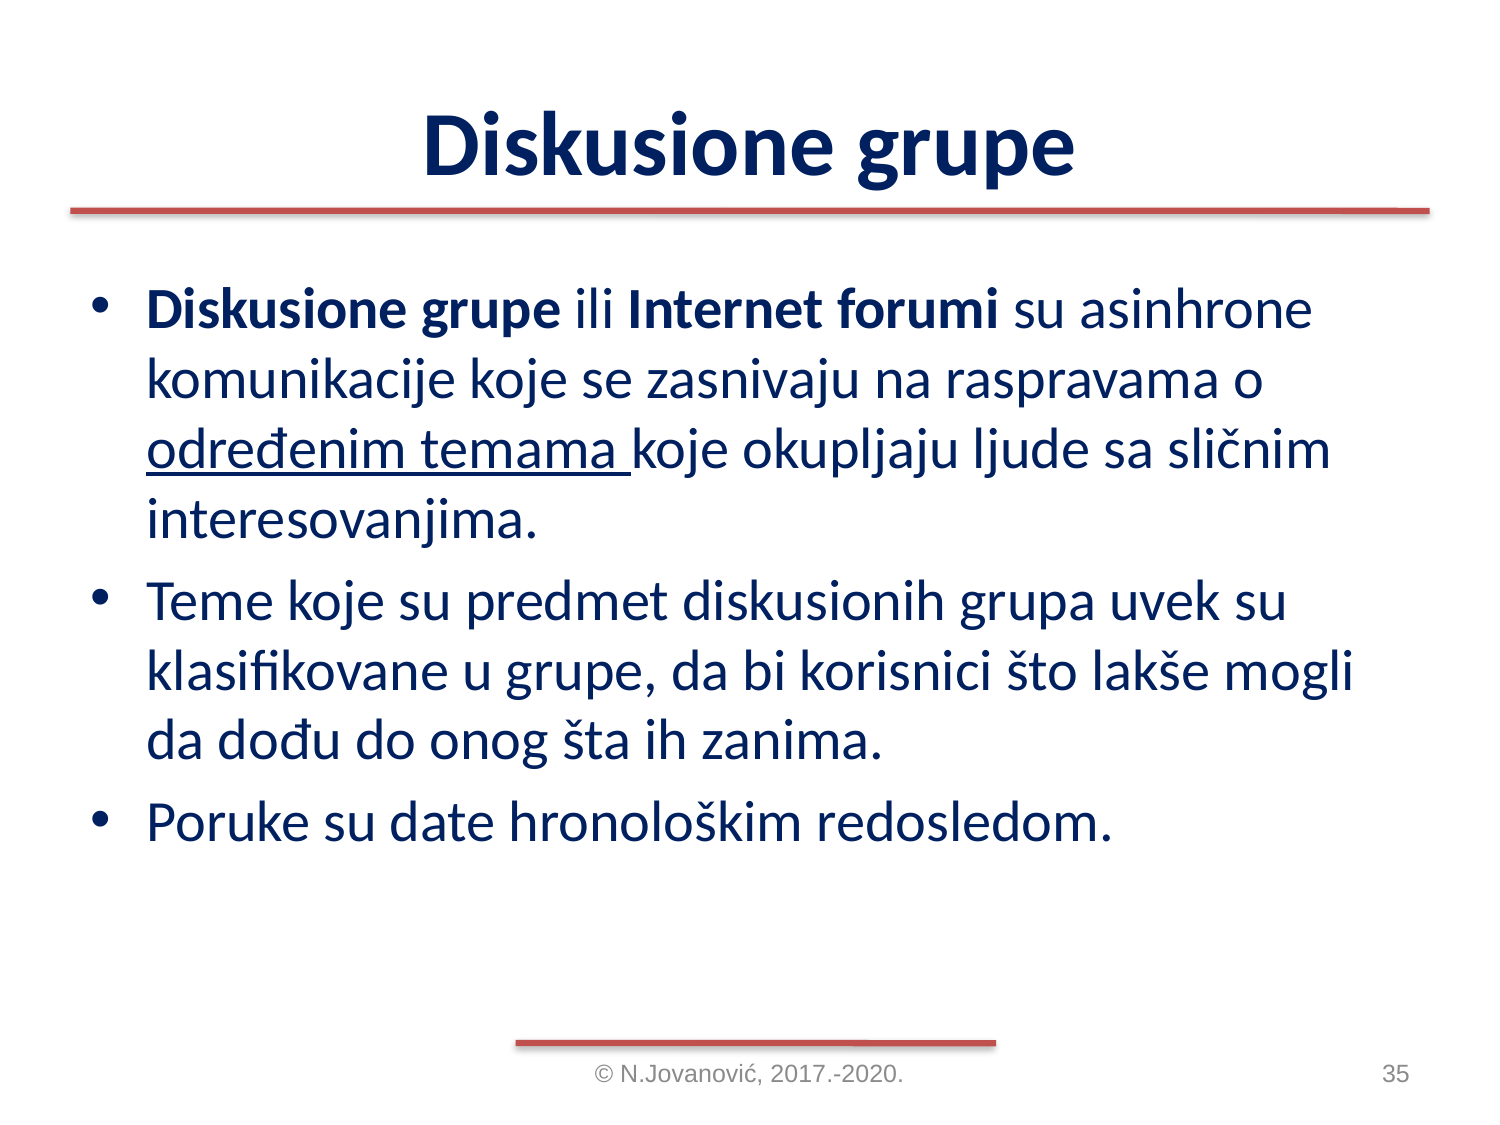

# Diskusione grupe
Diskusione grupe ili Internet forumi su asinhrone komunikacije koje se zasnivaju na raspravama o određenim temama koje okupljaju ljude sa sličnim interesovanjima.
Teme koje su predmet diskusionih grupa uvek su klasifikovane u grupe, da bi korisnici što lakše mogli da dođu do onog šta ih zanima.
Poruke su date hronološkim redosledom.
© N.Jovanović, 2017.-2020.
35